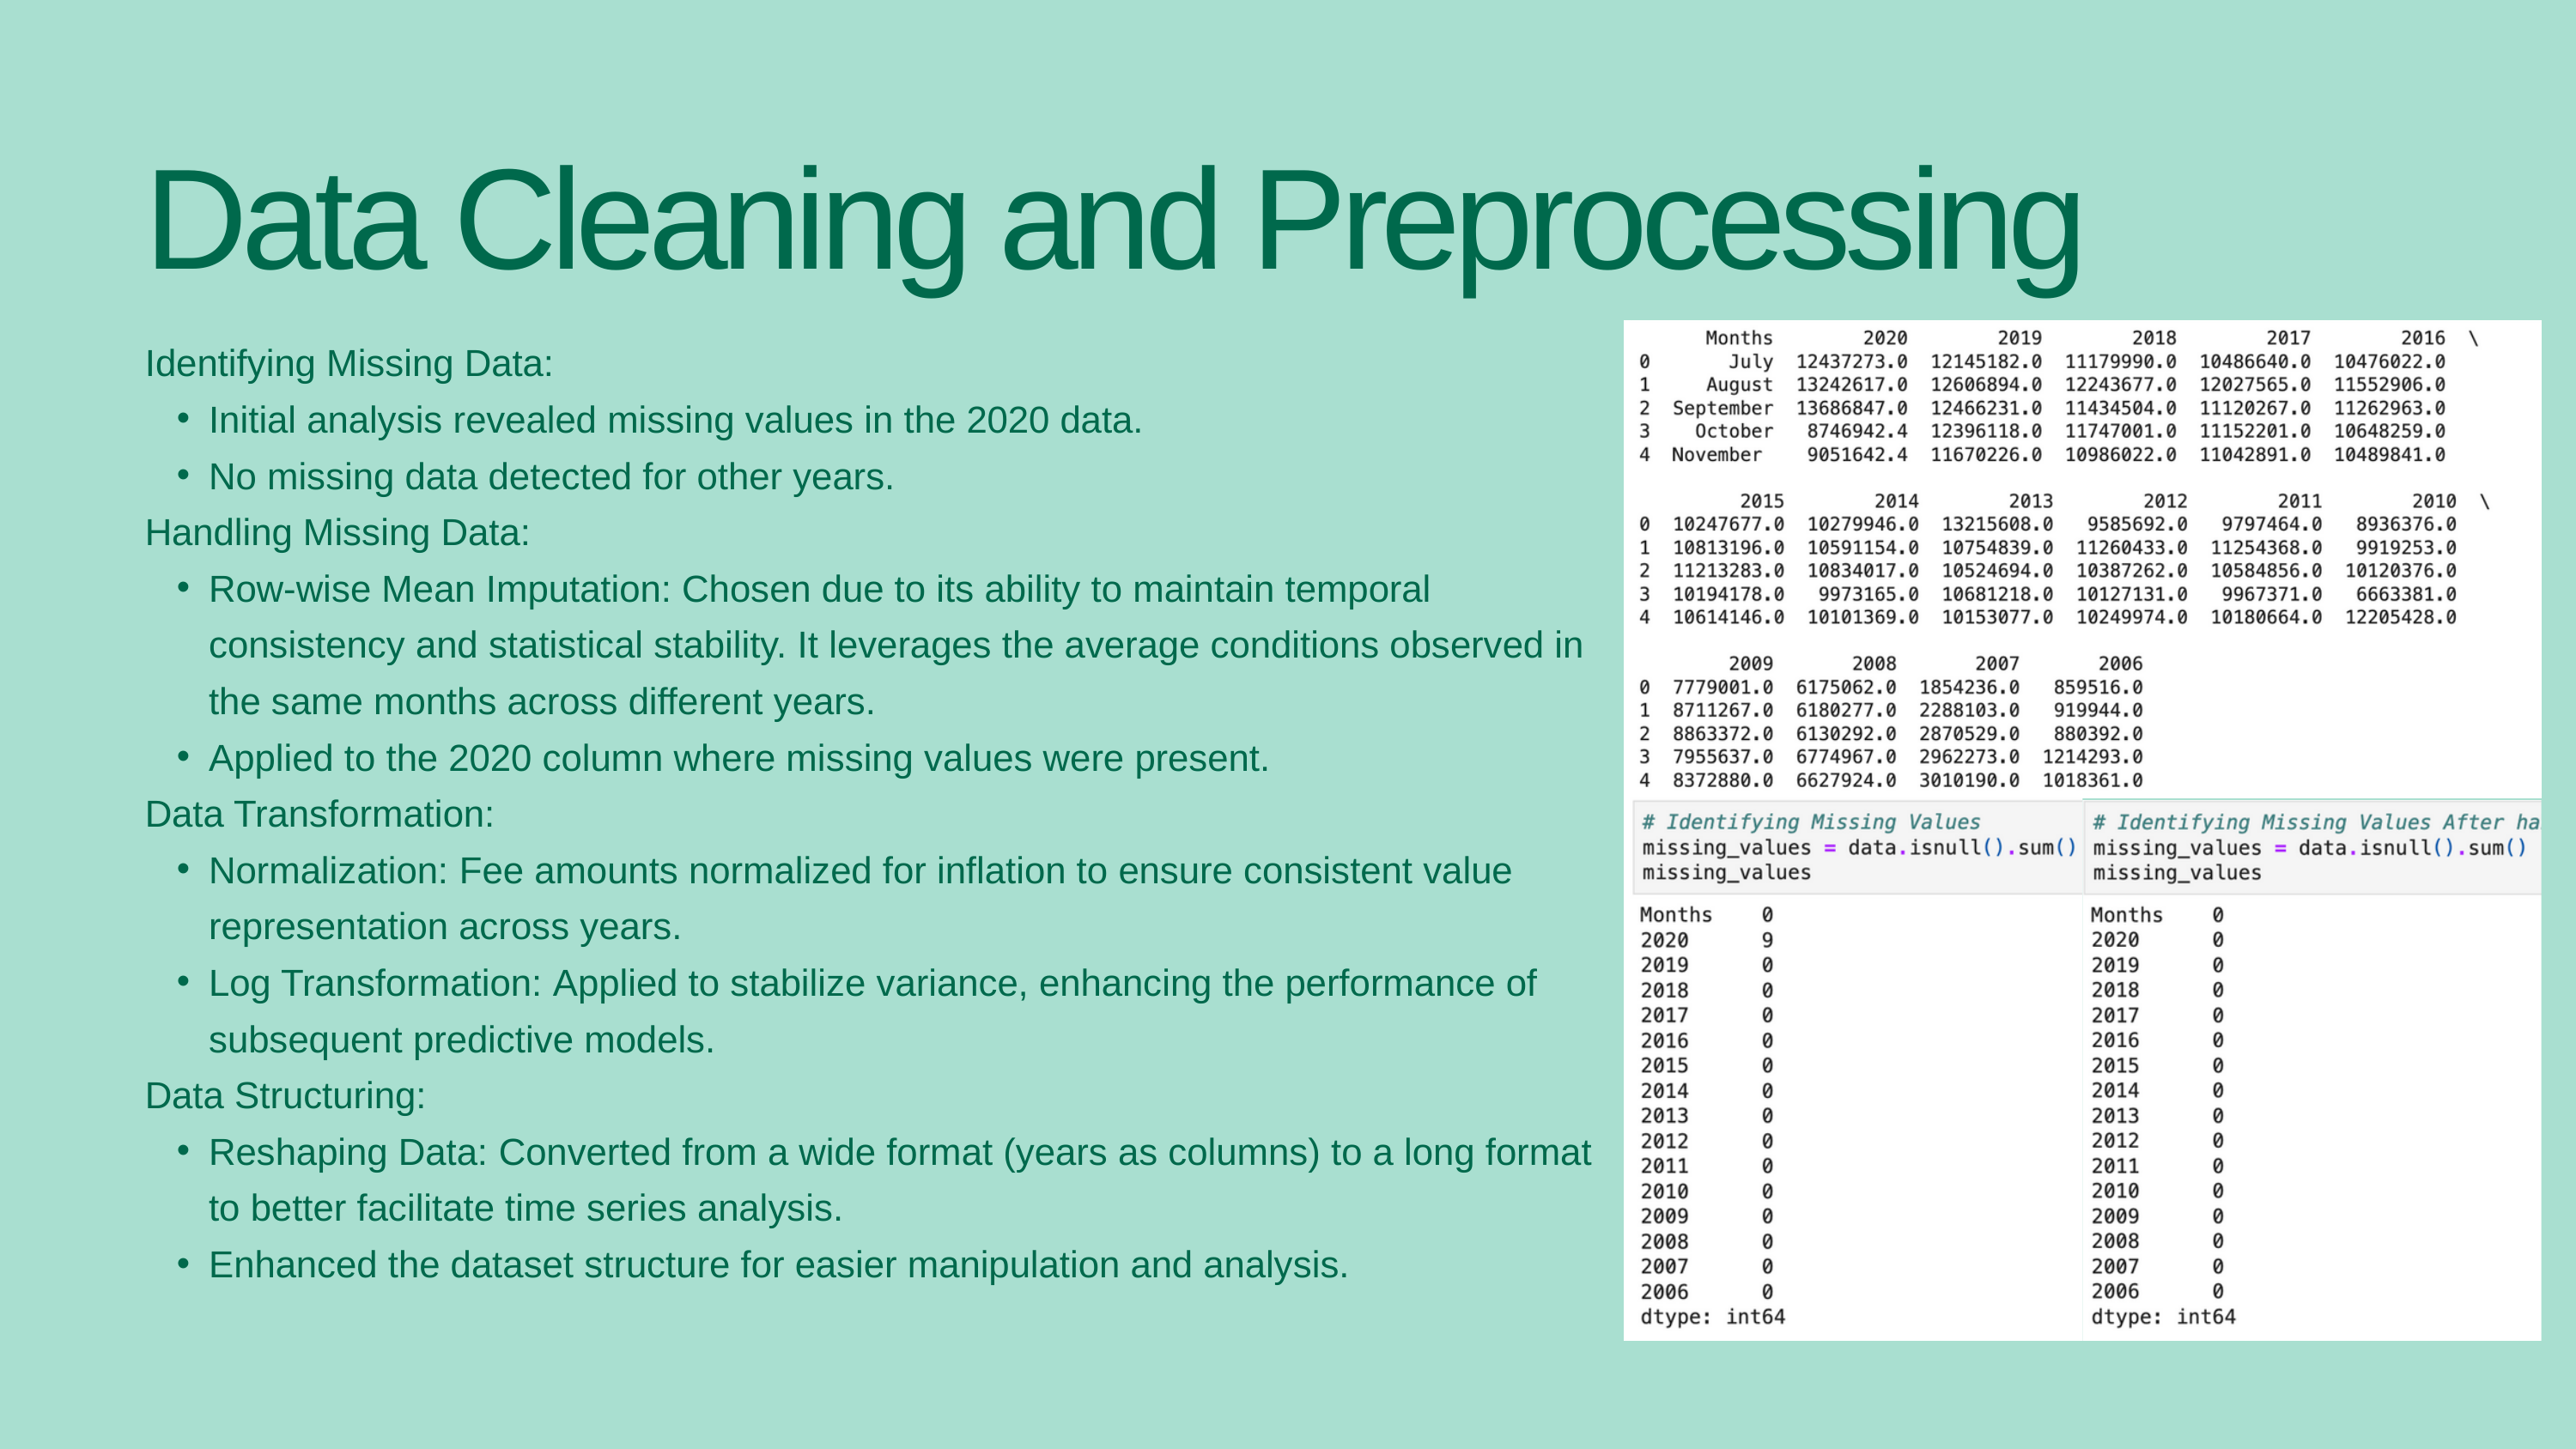

Data Cleaning and Preprocessing

Identifying Missing Data:
Initial analysis revealed missing values in the 2020 data.
No missing data detected for other years.
Handling Missing Data:
Row-wise Mean Imputation: Chosen due to its ability to maintain temporal consistency and statistical stability. It leverages the average conditions observed in the same months across different years.
Applied to the 2020 column where missing values were present.
Data Transformation:
Normalization: Fee amounts normalized for inflation to ensure consistent value representation across years.
Log Transformation: Applied to stabilize variance, enhancing the performance of subsequent predictive models.
Data Structuring:
Reshaping Data: Converted from a wide format (years as columns) to a long format to better facilitate time series analysis.
Enhanced the dataset structure for easier manipulation and analysis.